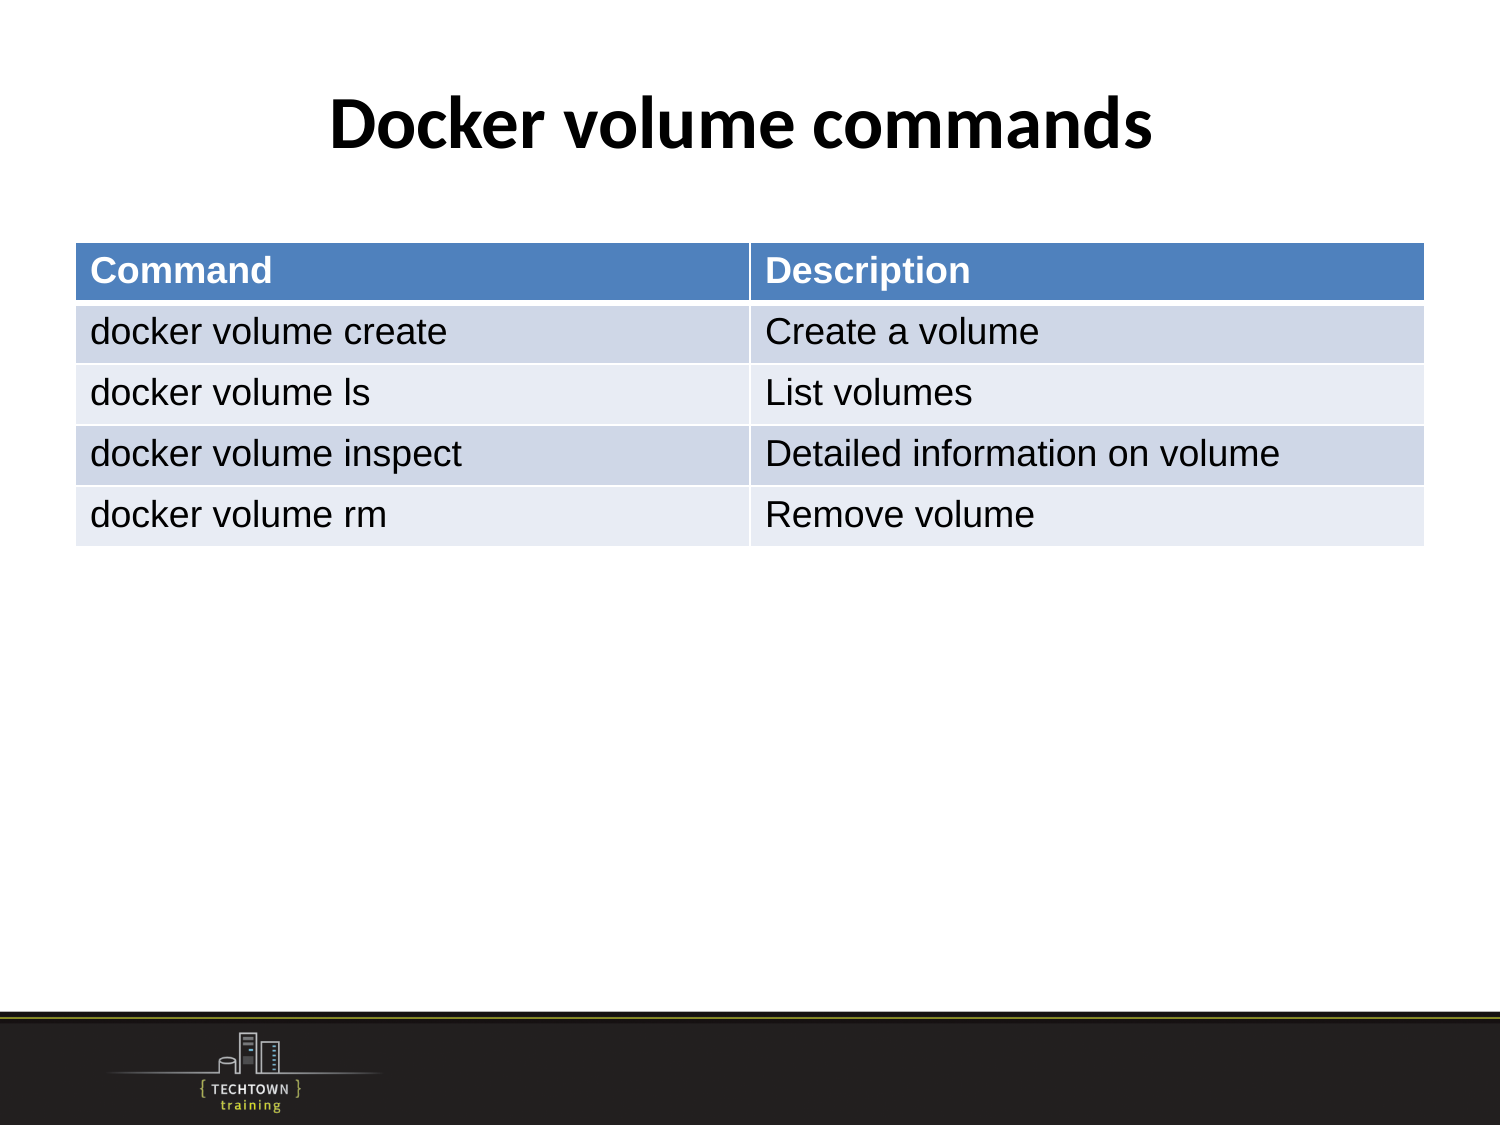

# Docker volume commands
| Command | Description |
| --- | --- |
| docker volume create | Create a volume |
| docker volume ls | List volumes |
| docker volume inspect | Detailed information on volume |
| docker volume rm | Remove volume |